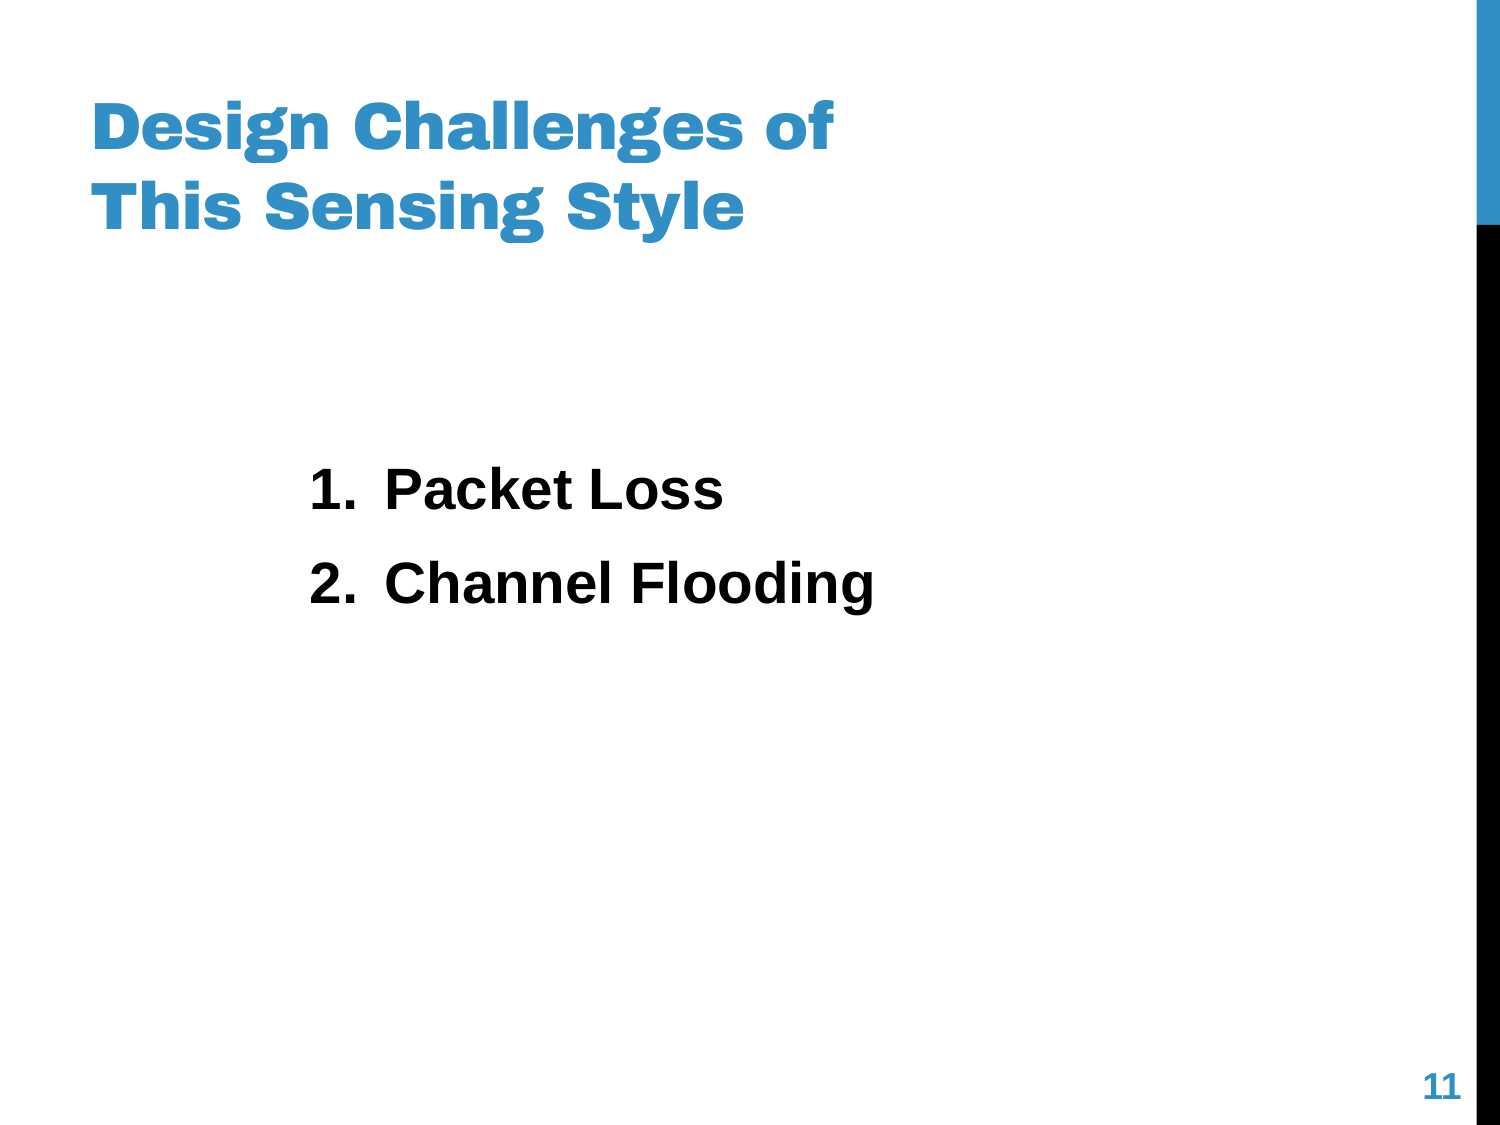

# Design Challenges of This Sensing Style
Packet Loss
Channel Flooding
11